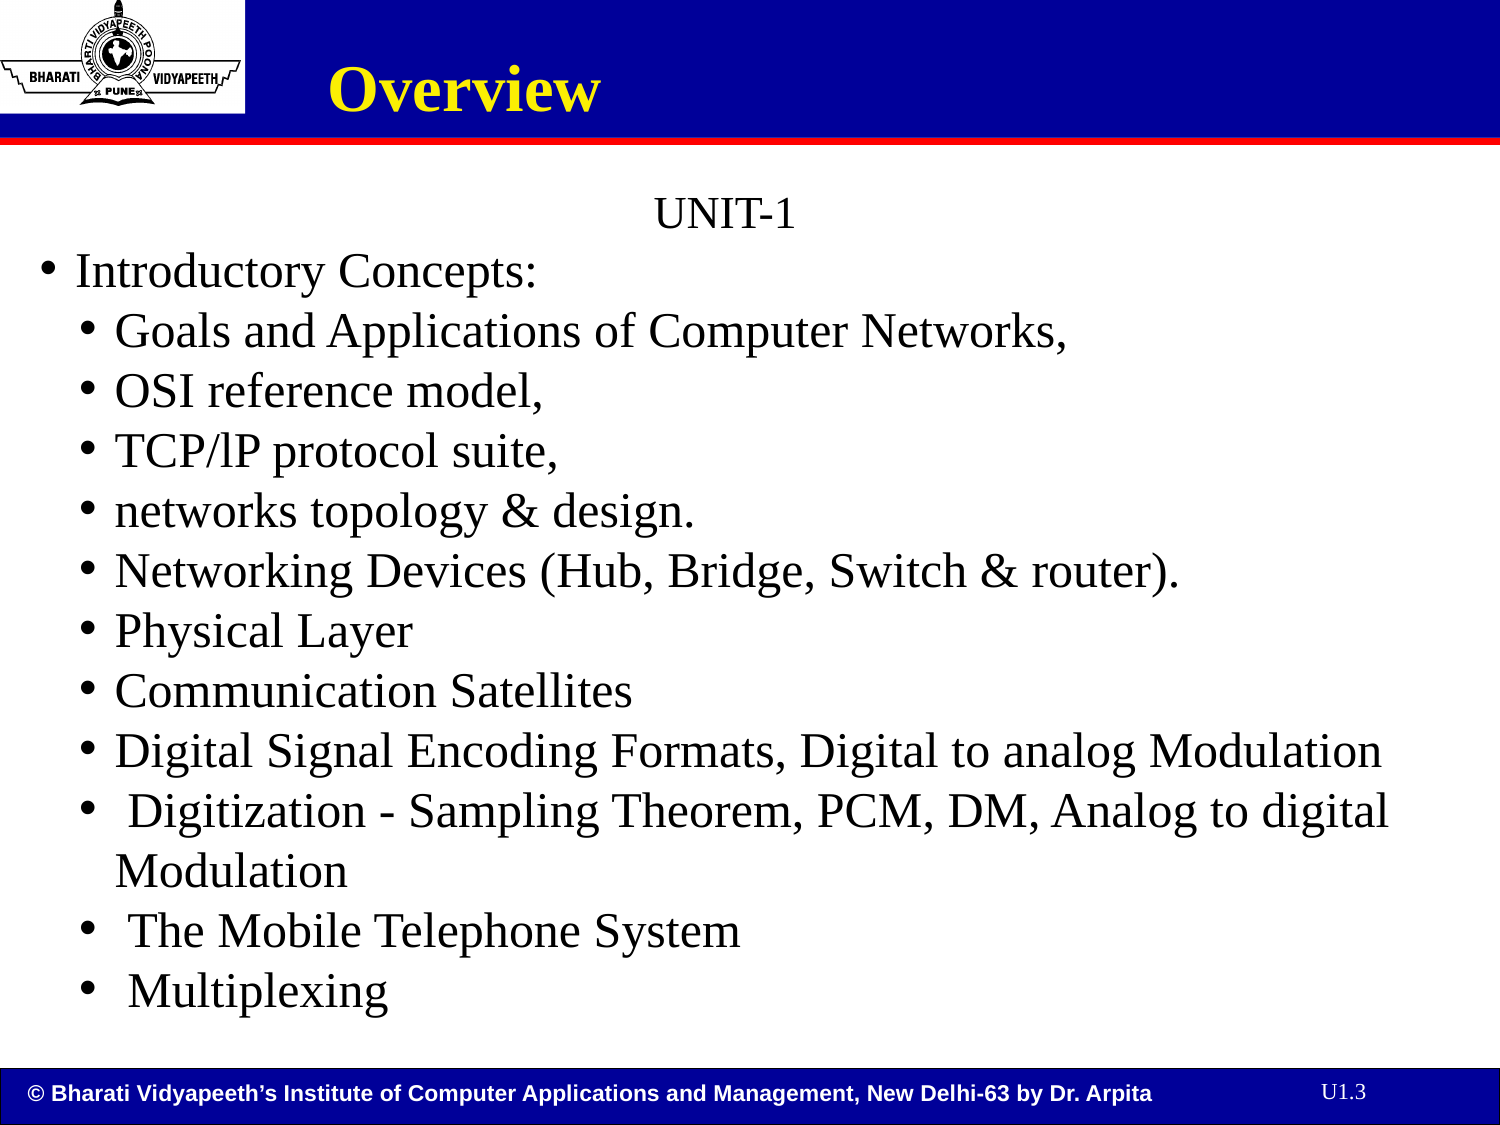

Overview
UNIT-1
Introductory Concepts:
Goals and Applications of Computer Networks,
OSI reference model,
TCP/lP protocol suite,
networks topology & design.
Networking Devices (Hub, Bridge, Switch & router).
Physical Layer
Communication Satellites
Digital Signal Encoding Formats, Digital to analog Modulation
 Digitization - Sampling Theorem, PCM, DM, Analog to digital Modulation
 The Mobile Telephone System
 Multiplexing